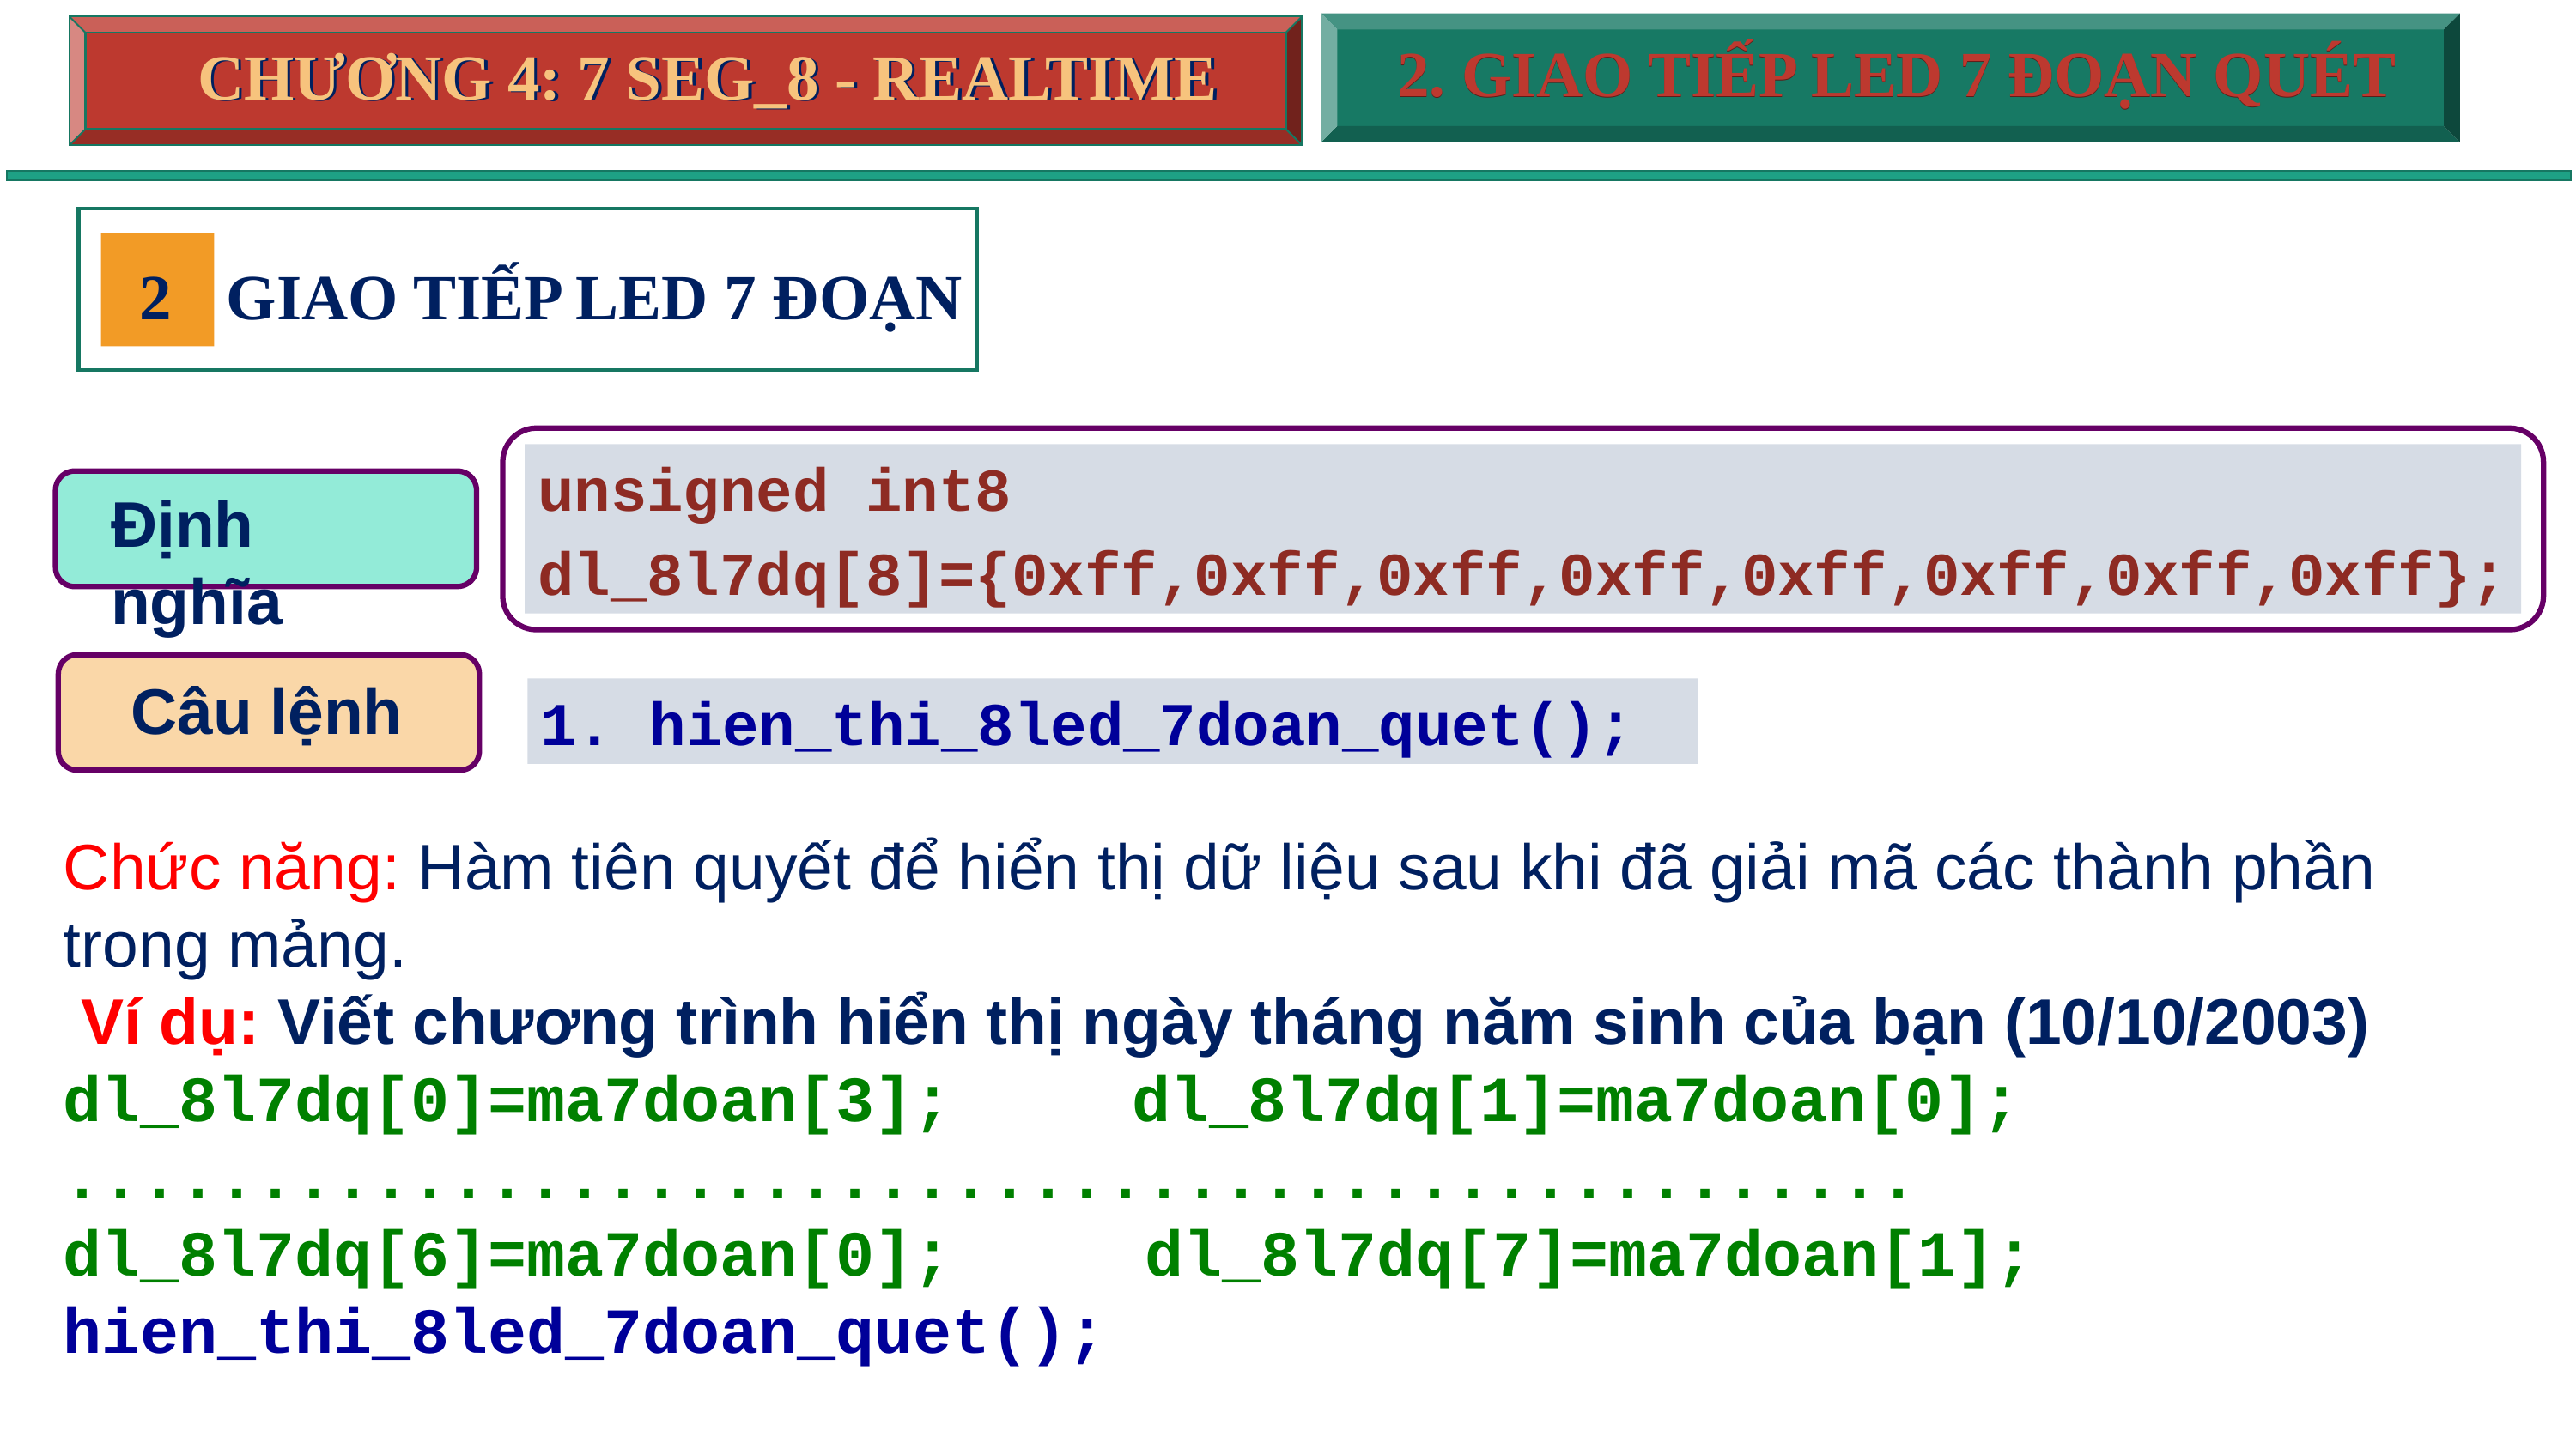

2. GIAO TIẾP LED 7 ĐOẠN QUÉT
2. GIAO TIẾP LED 7 ĐOẠN QUÉT
CHƯƠNG 4: 7 SEG_8 - REALTIME
CHƯƠNG 4: 7 SEG_8 - REALTIME

2
GIAO TIẾP LED 7 ĐOẠN

unsigned int8
dl_8l7dq[8]={0xff,0xff,0xff,0xff,0xff,0xff,0xff,0xff};

Định nghĩa

Câu lệnh
1. hien_thi_8led_7doan_quet();
Chức năng: Hàm tiên quyết để hiển thị dữ liệu sau khi đã giải mã các thành phần trong mảng.
 Ví dụ: Viết chương trình hiển thị ngày tháng năm sinh của bạn (10/10/2003)
dl_8l7dq[0]=ma7doan[3];		 dl_8l7dq[1]=ma7doan[0];
................................................
dl_8l7dq[6]=ma7doan[0];     dl_8l7dq[7]=ma7doan[1];
hien_thi_8led_7doan_quet();